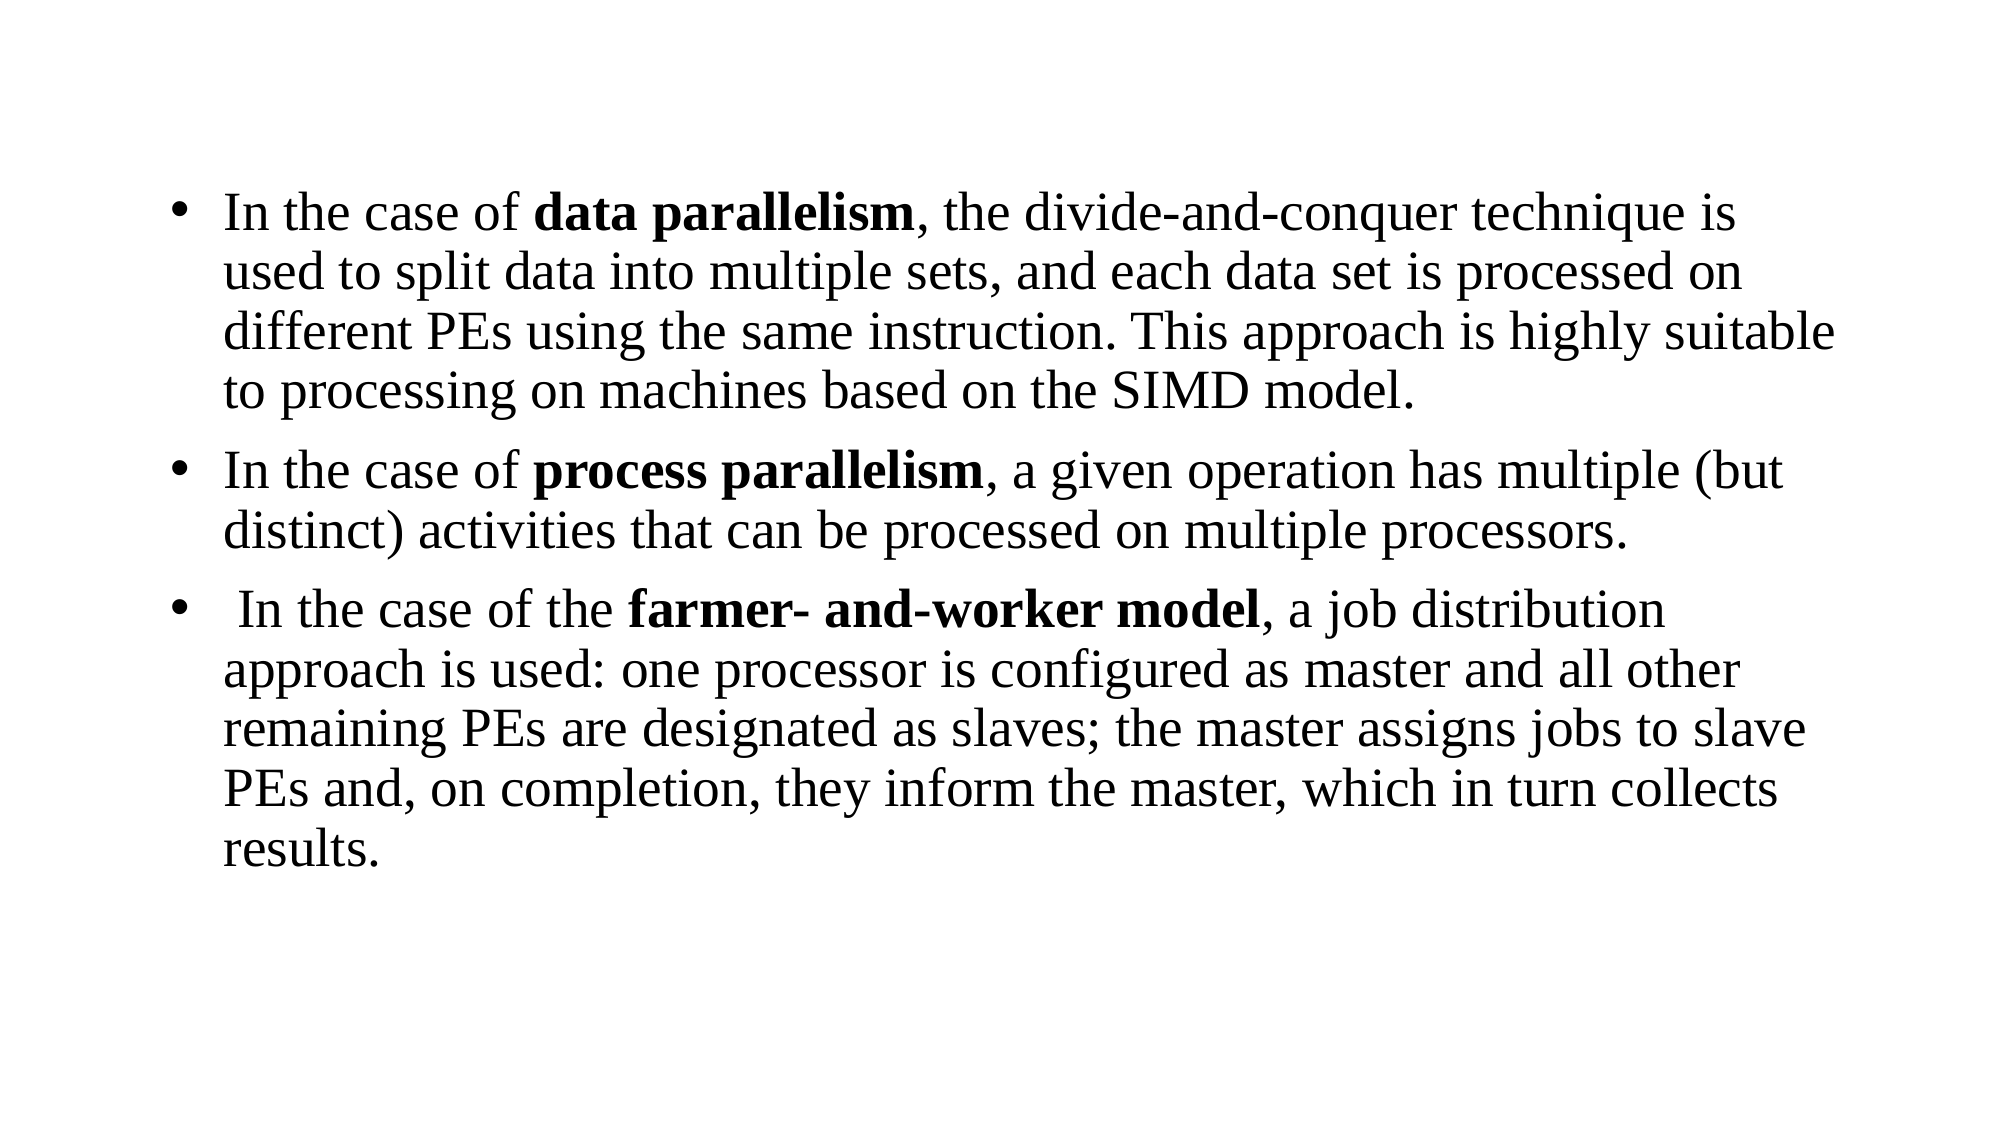

In the case of data parallelism, the divide-and-conquer technique is used to split data into multiple sets, and each data set is processed on different PEs using the same instruction. This approach is highly suitable to processing on machines based on the SIMD model.
In the case of process parallelism, a given operation has multiple (but distinct) activities that can be processed on multiple processors.
 In the case of the farmer- and-worker model, a job distribution approach is used: one processor is configured as master and all other remaining PEs are designated as slaves; the master assigns jobs to slave PEs and, on completion, they inform the master, which in turn collects results.